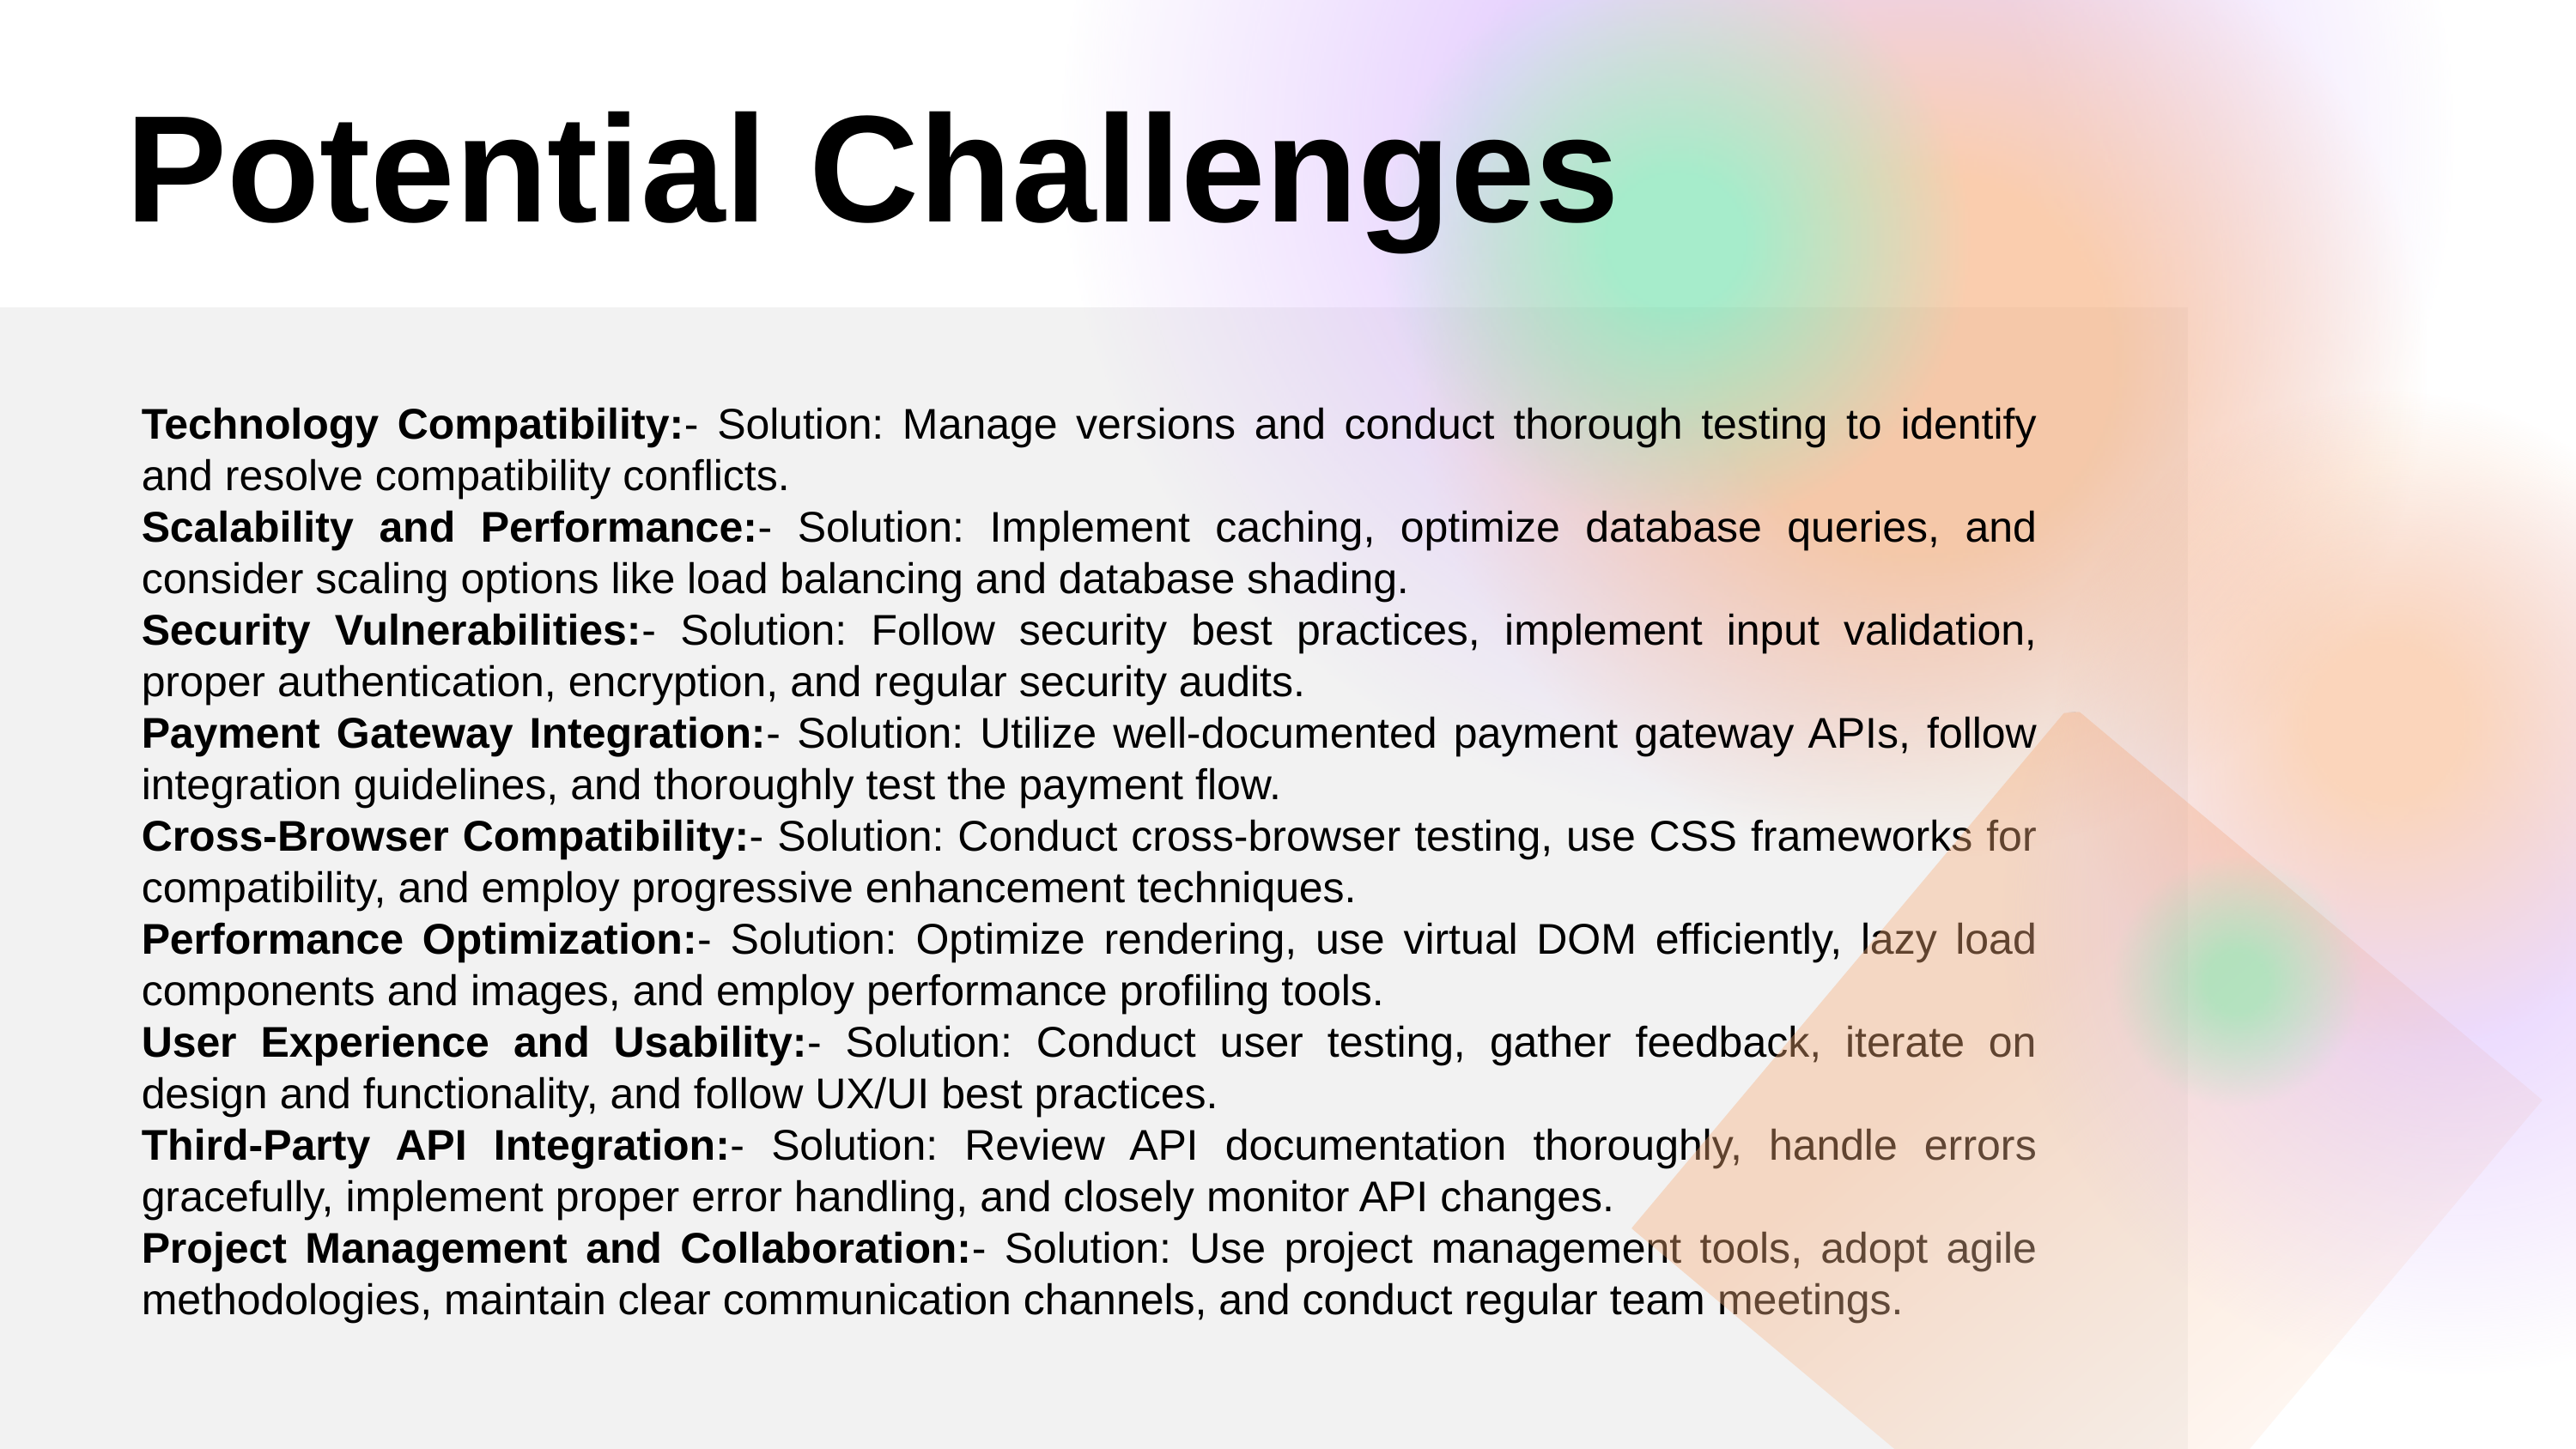

Potential Challenges

Technology Compatibility:- Solution: Manage versions and conduct thorough testing to identify and resolve compatibility conflicts.
Scalability and Performance:- Solution: Implement caching, optimize database queries, and consider scaling options like load balancing and database shading.
Security Vulnerabilities:- Solution: Follow security best practices, implement input validation, proper authentication, encryption, and regular security audits.
Payment Gateway Integration:- Solution: Utilize well-documented payment gateway APIs, follow integration guidelines, and thoroughly test the payment flow.
Cross-Browser Compatibility:- Solution: Conduct cross-browser testing, use CSS frameworks for compatibility, and employ progressive enhancement techniques.
Performance Optimization:- Solution: Optimize rendering, use virtual DOM efficiently, lazy load components and images, and employ performance profiling tools.
User Experience and Usability:- Solution: Conduct user testing, gather feedback, iterate on design and functionality, and follow UX/UI best practices.
Third-Party API Integration:- Solution: Review API documentation thoroughly, handle errors gracefully, implement proper error handling, and closely monitor API changes.
Project Management and Collaboration:- Solution: Use project management tools, adopt agile methodologies, maintain clear communication channels, and conduct regular team meetings.